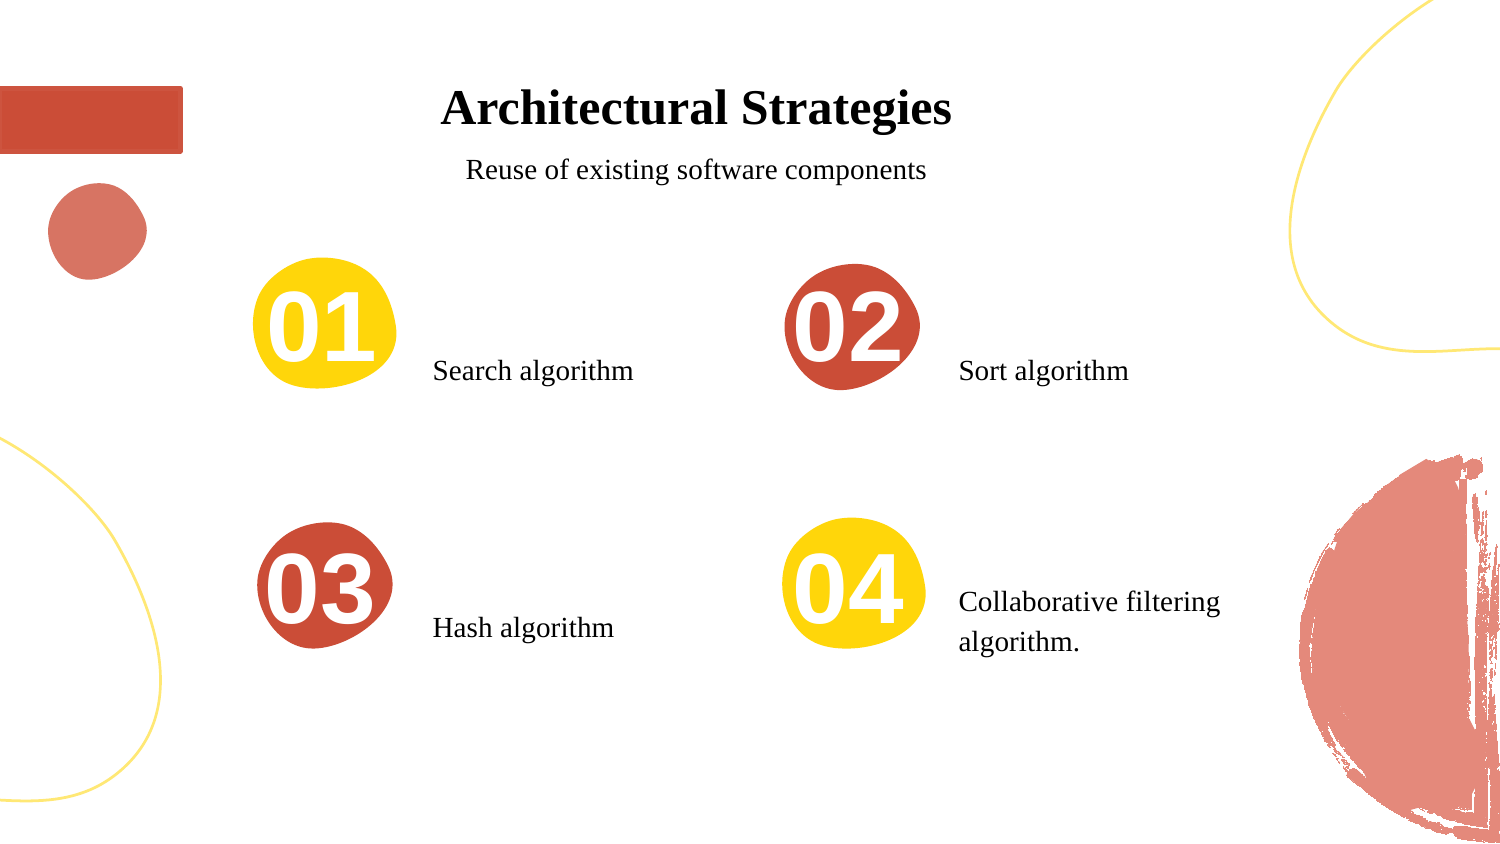

Architectural Strategies
Reuse of existing software components

01
02

Search algorithm
Sort algorithm

03
04

Hash algorithm
Collaborative filtering algorithm.